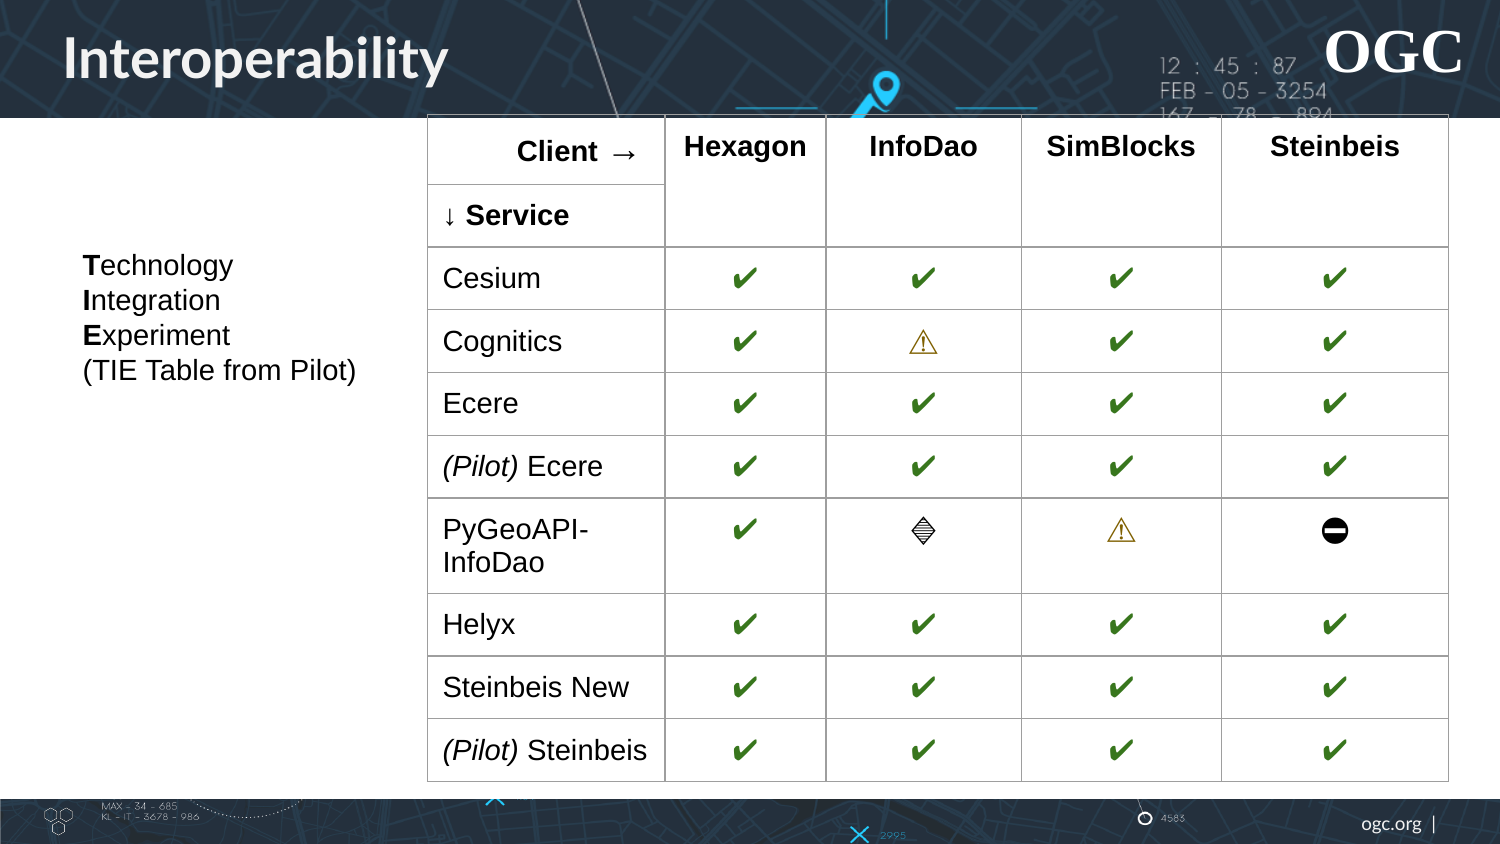

# Interoperability
| Client → | Hexagon | InfoDao | SimBlocks | Steinbeis |
| --- | --- | --- | --- | --- |
| ↓ Service |  |  |  |  |
| Cesium | ✔ | ✔ | ✔ | ✔ |
| Cognitics | ✔ | ⚠ | ✔ | ✔ |
| Ecere | ✔ | ✔ | ✔ | ✔ |
| (Pilot) Ecere | ✔ | ✔ | ✔ | ✔ |
| PyGeoAPI- InfoDao | ✔ | 🔷 | ⚠ | ⛔ |
| Helyx | ✔ | ✔ | ✔ | ✔ |
| Steinbeis New | ✔ | ✔ | ✔ | ✔ |
| (Pilot) Steinbeis | ✔ | ✔ | ✔ | ✔ |
Technology
Integration
Experiment
(TIE Table from Pilot)